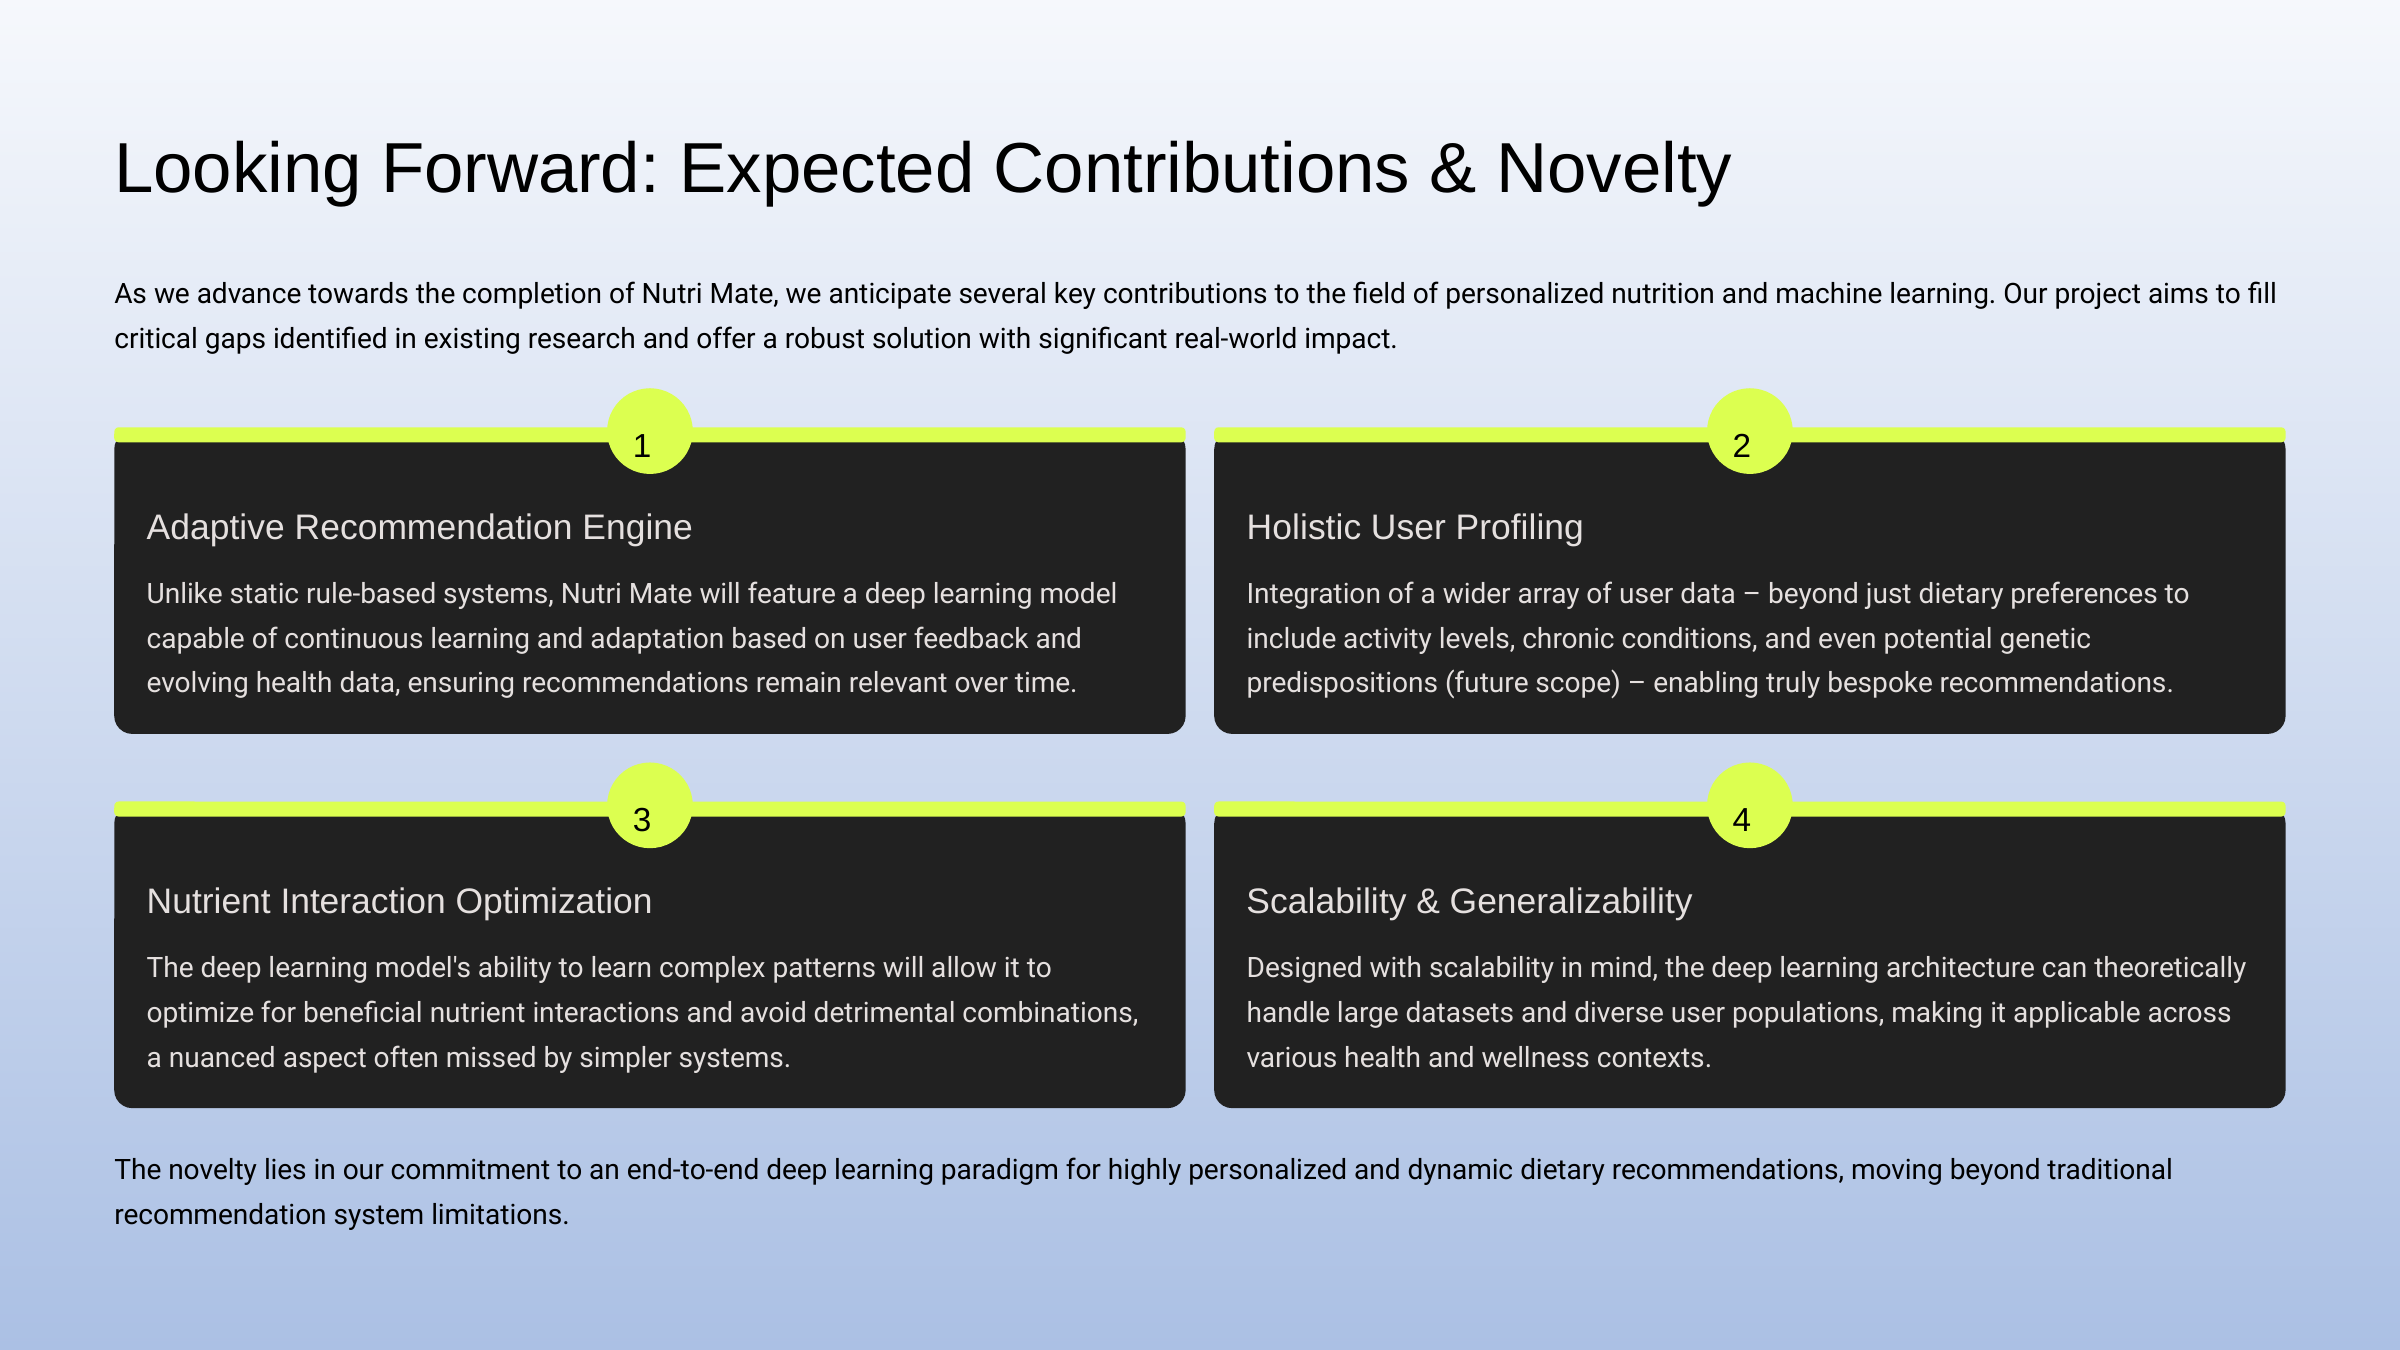

Looking Forward: Expected Contributions & Novelty
As we advance towards the completion of Nutri Mate, we anticipate several key contributions to the field of personalized nutrition and machine learning. Our project aims to fill critical gaps identified in existing research and offer a robust solution with significant real-world impact.

1
2

Adaptive Recommendation Engine
Holistic User Profiling
Unlike static rule-based systems, Nutri Mate will feature a deep learning model capable of continuous learning and adaptation based on user feedback and evolving health data, ensuring recommendations remain relevant over time.
Integration of a wider array of user data – beyond just dietary preferences to include activity levels, chronic conditions, and even potential genetic predispositions (future scope) – enabling truly bespoke recommendations.

3
4

Nutrient Interaction Optimization
Scalability & Generalizability
The deep learning model's ability to learn complex patterns will allow it to optimize for beneficial nutrient interactions and avoid detrimental combinations, a nuanced aspect often missed by simpler systems.
Designed with scalability in mind, the deep learning architecture can theoretically handle large datasets and diverse user populations, making it applicable across various health and wellness contexts.
The novelty lies in our commitment to an end-to-end deep learning paradigm for highly personalized and dynamic dietary recommendations, moving beyond traditional recommendation system limitations.